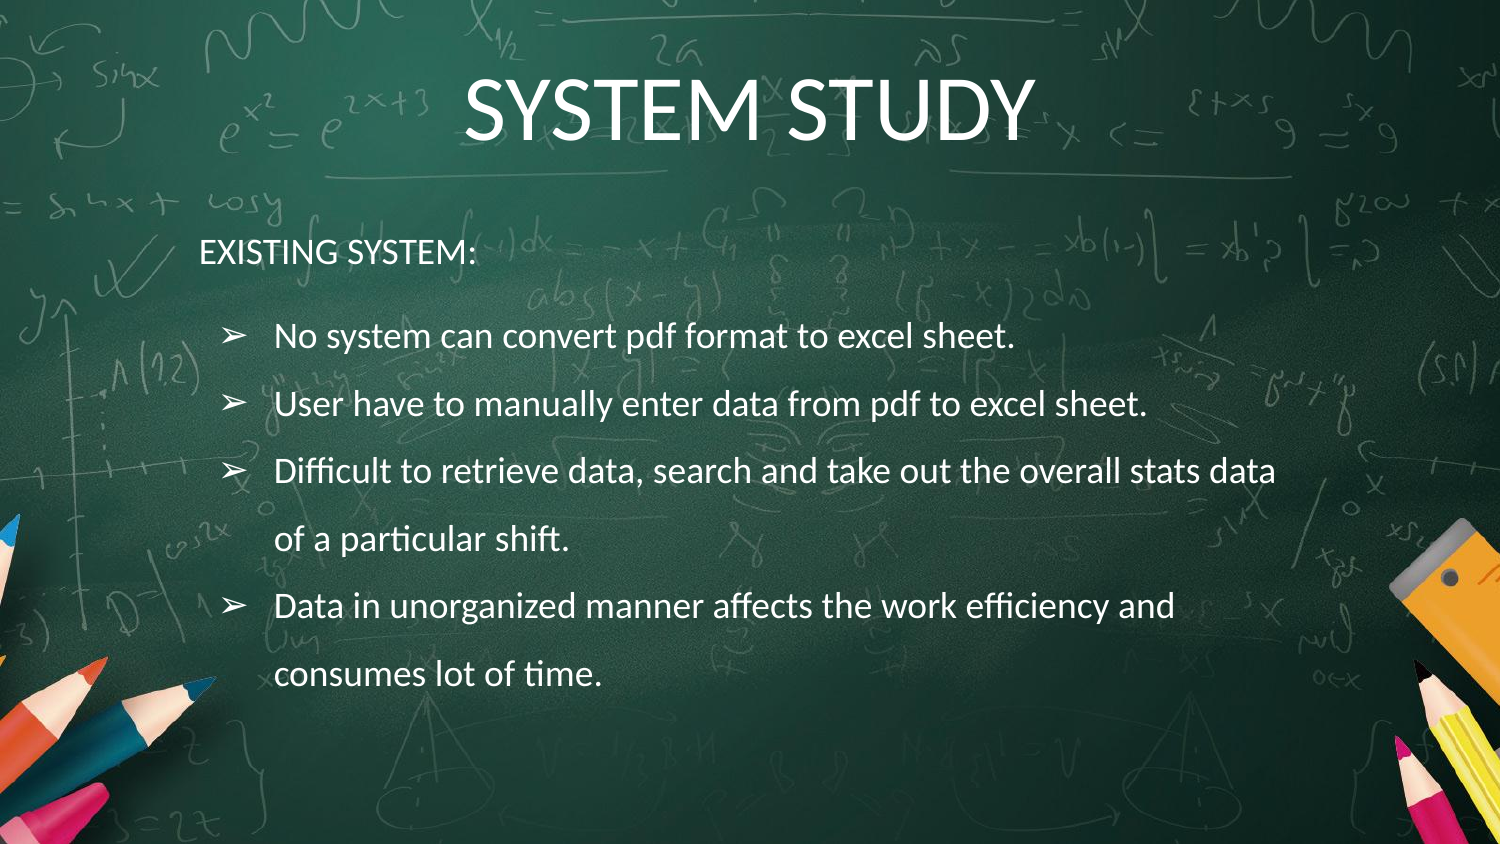

# SYSTEM STUDY
EXISTING SYSTEM:
No system can convert pdf format to excel sheet.
User have to manually enter data from pdf to excel sheet.
Difficult to retrieve data, search and take out the overall stats data of a particular shift.
Data in unorganized manner affects the work efficiency and consumes lot of time.